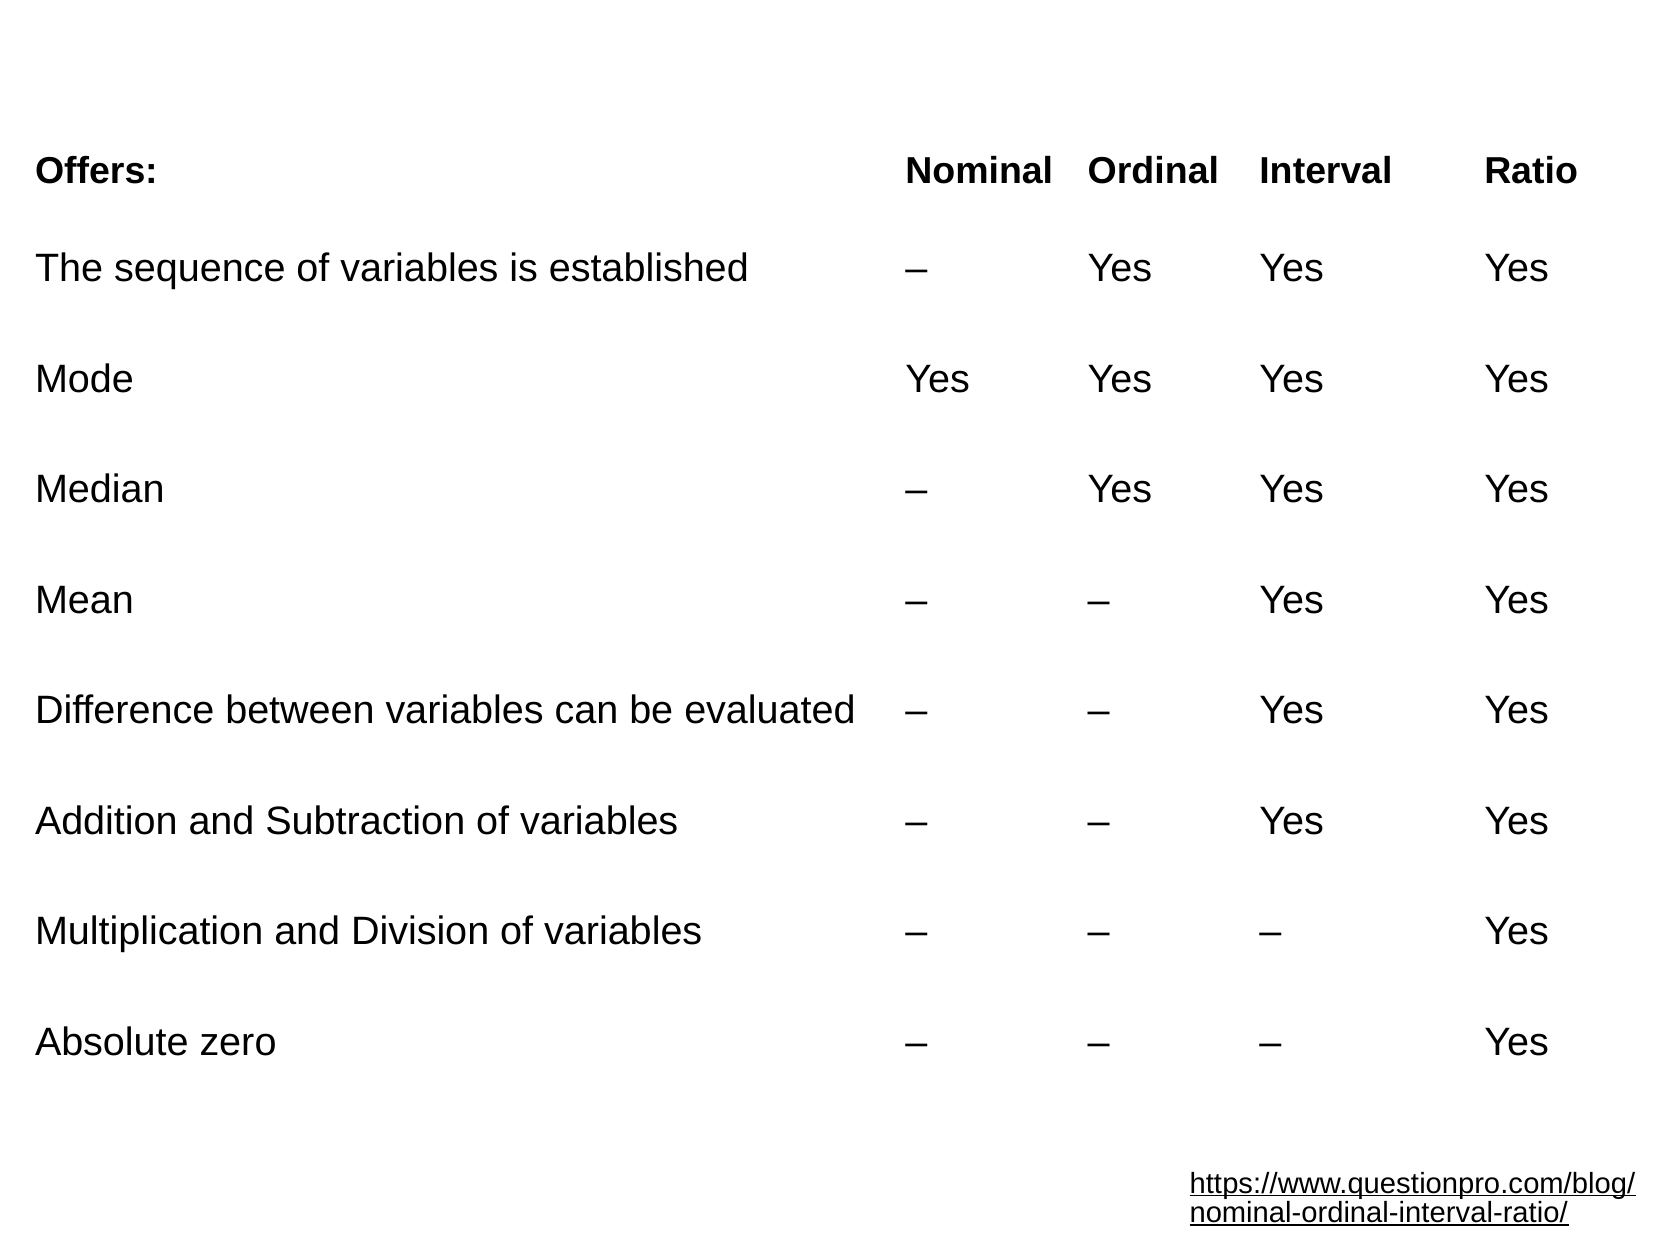

| Offers: | Nominal | Ordinal | Interval | Ratio |
| --- | --- | --- | --- | --- |
| The sequence of variables is established | – | Yes | Yes | Yes |
| Mode | Yes | Yes | Yes | Yes |
| Median | – | Yes | Yes | Yes |
| Mean | – | – | Yes | Yes |
| Difference between variables can be evaluated | – | – | Yes | Yes |
| Addition and Subtraction of variables | – | – | Yes | Yes |
| Multiplication and Division of variables | – | – | – | Yes |
| Absolute zero | – | – | – | Yes |
https://www.questionpro.com/blog/nominal-ordinal-interval-ratio/